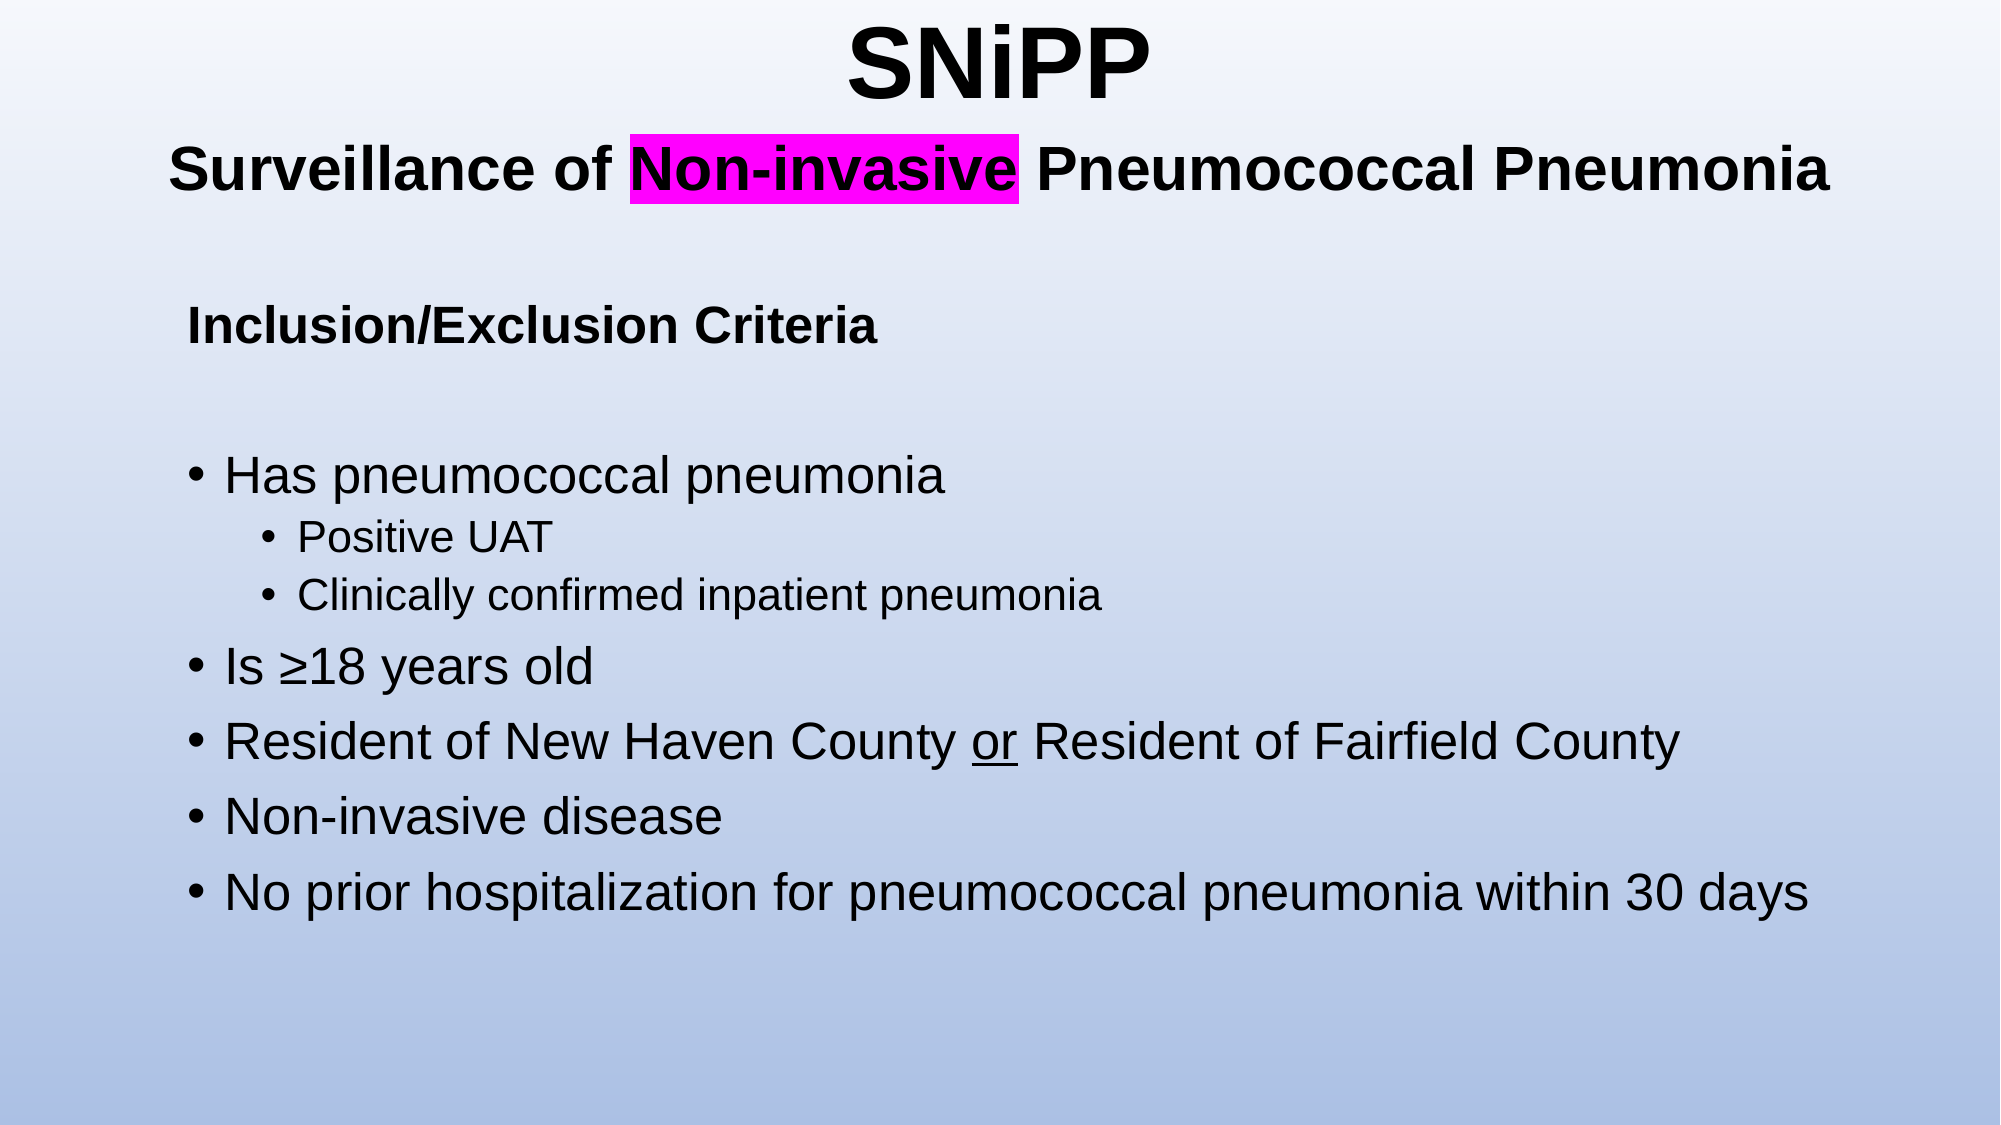

# SNiPP
Surveillance of Non-invasive Pneumococcal Pneumonia
Inclusion/Exclusion Criteria

Has pneumococcal pneumonia
Positive UAT
Clinically confirmed inpatient pneumonia
Is ≥18 years old
Resident of New Haven County or Resident of Fairfield County
Non-invasive disease
No prior hospitalization for pneumococcal pneumonia within 30 days